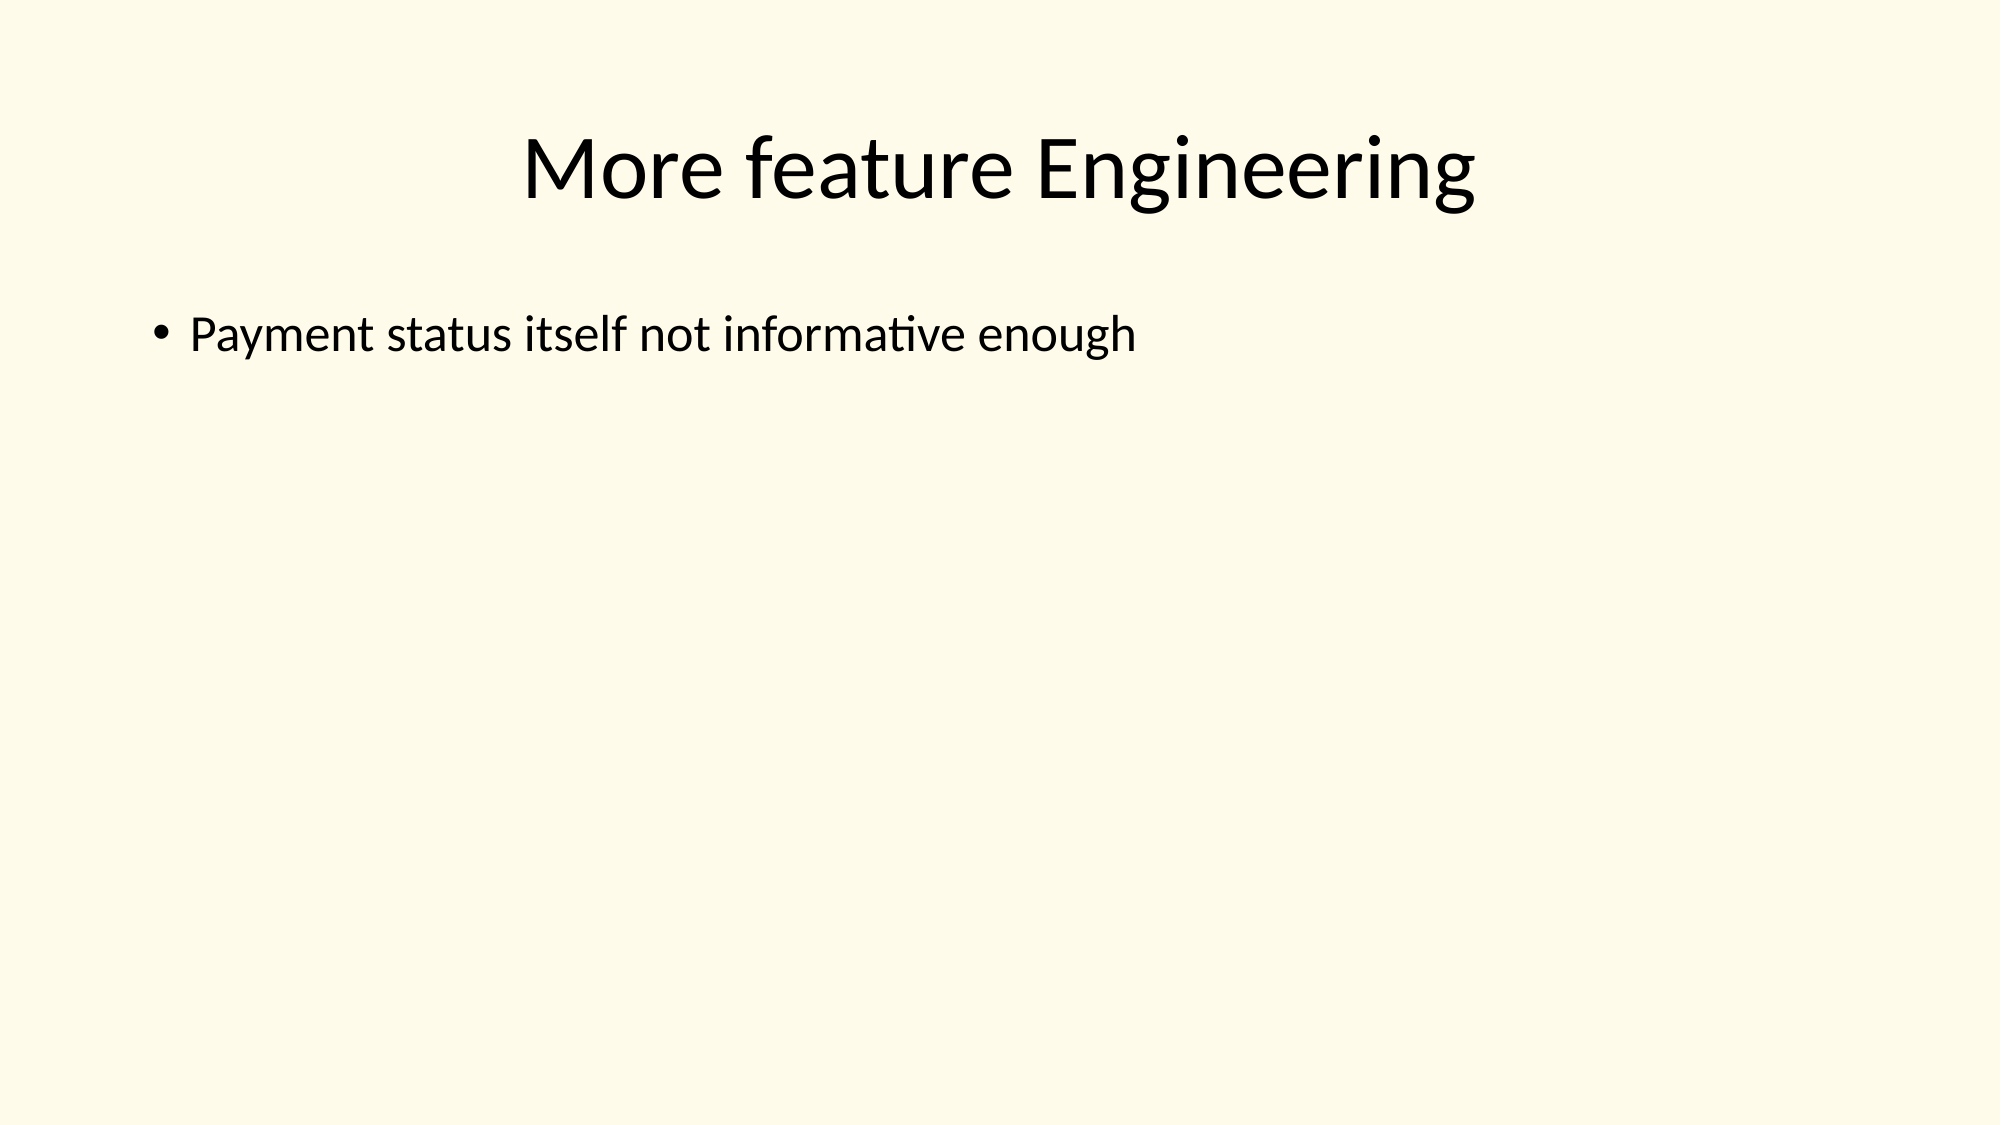

# More feature Engineering
Payment status itself not informative enough